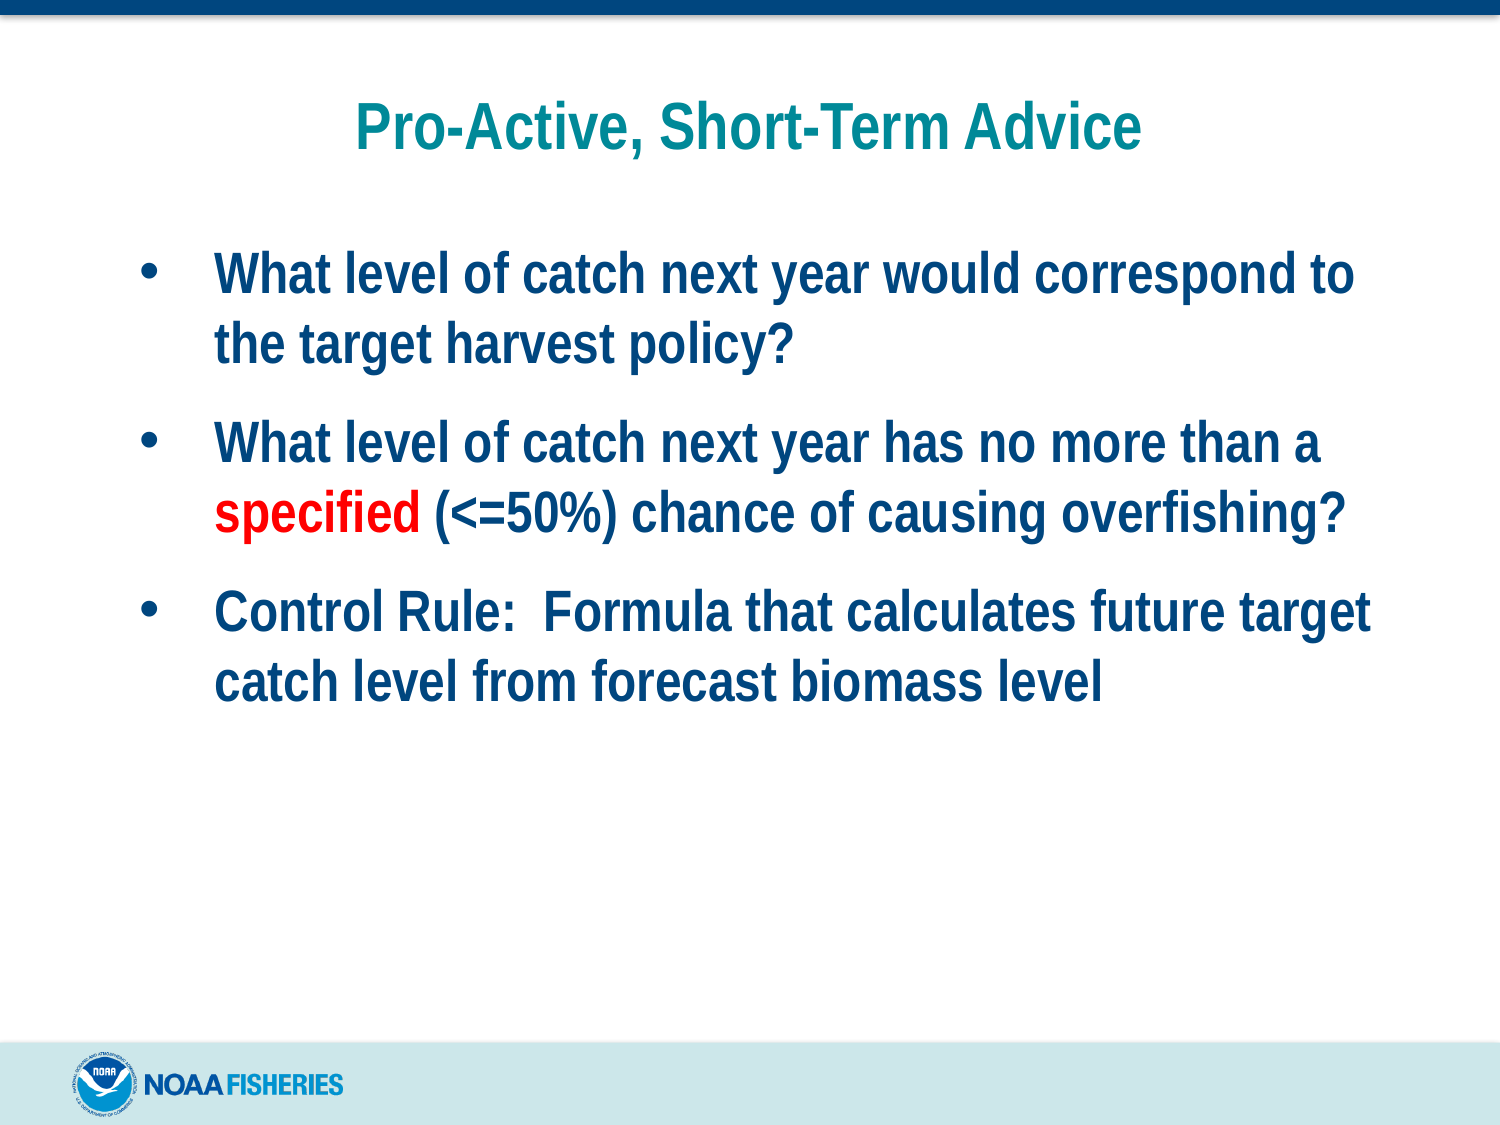

# Pro-Active, Short-Term Advice
What level of catch next year would correspond to the target harvest policy?
What level of catch next year has no more than a specified (<=50%) chance of causing overfishing?
Control Rule:  Formula that calculates future target catch level from forecast biomass level